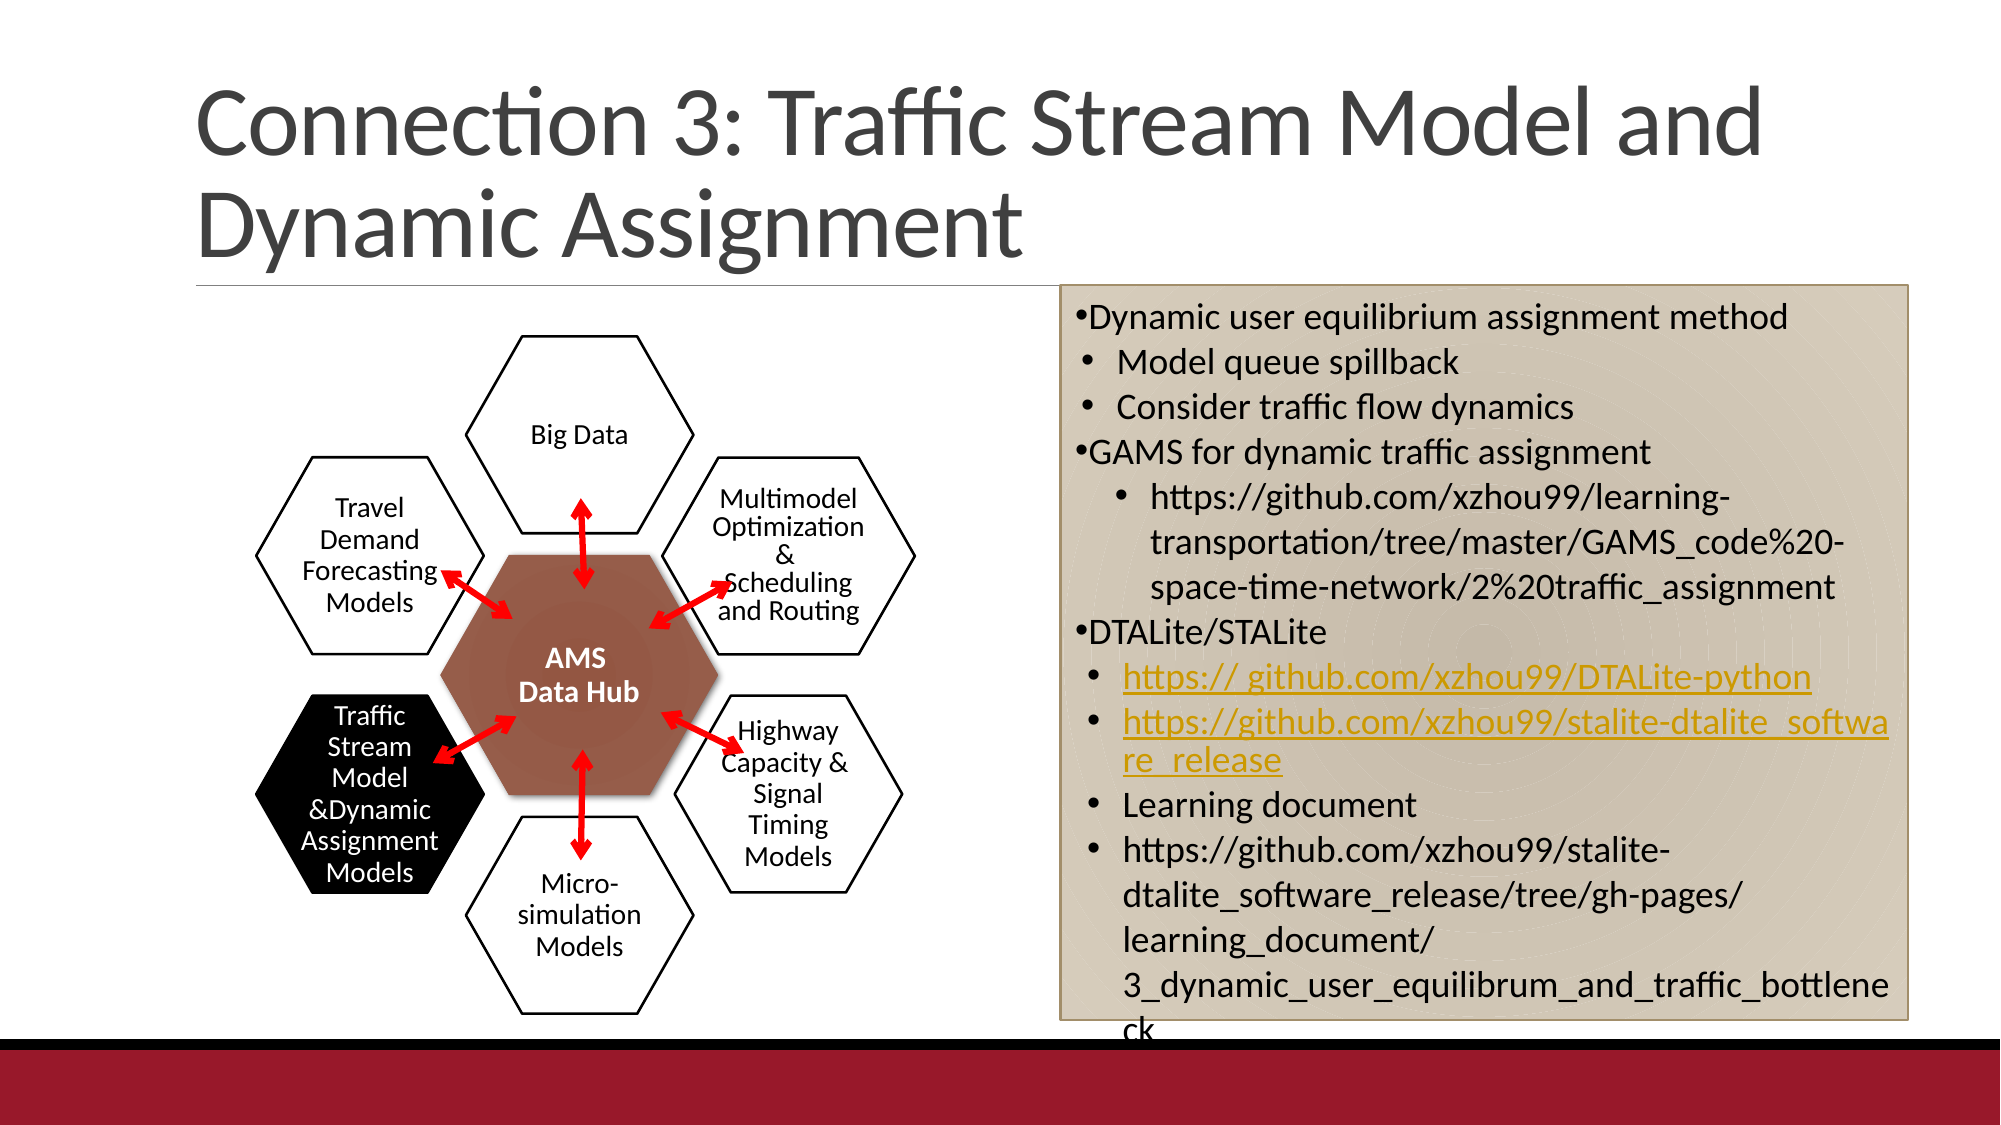

# Connection 3: Traffic Stream Model and Dynamic Assignment
Dynamic user equilibrium assignment method
Model queue spillback
Consider traffic flow dynamics
GAMS for dynamic traffic assignment
https://github.com/xzhou99/learning-transportation/tree/master/GAMS_code%20-space-time-network/2%20traffic_assignment
DTALite/STALite
https:// github.com/xzhou99/DTALite-python
https://github.com/xzhou99/stalite-dtalite_software_release
Learning document
https://github.com/xzhou99/stalite-dtalite_software_release/tree/gh-pages/learning_document/3_dynamic_user_equilibrum_and_traffic_bottleneck
AMS
Data Hub
Big Data
Multimodel Optimization
&
Scheduling and Routing
Highway Capacity &  Signal Timing Models
Micro-simulation Models
Traffic Stream Model &Dynamic Assignment Models
Travel Demand Forecasting Models
32